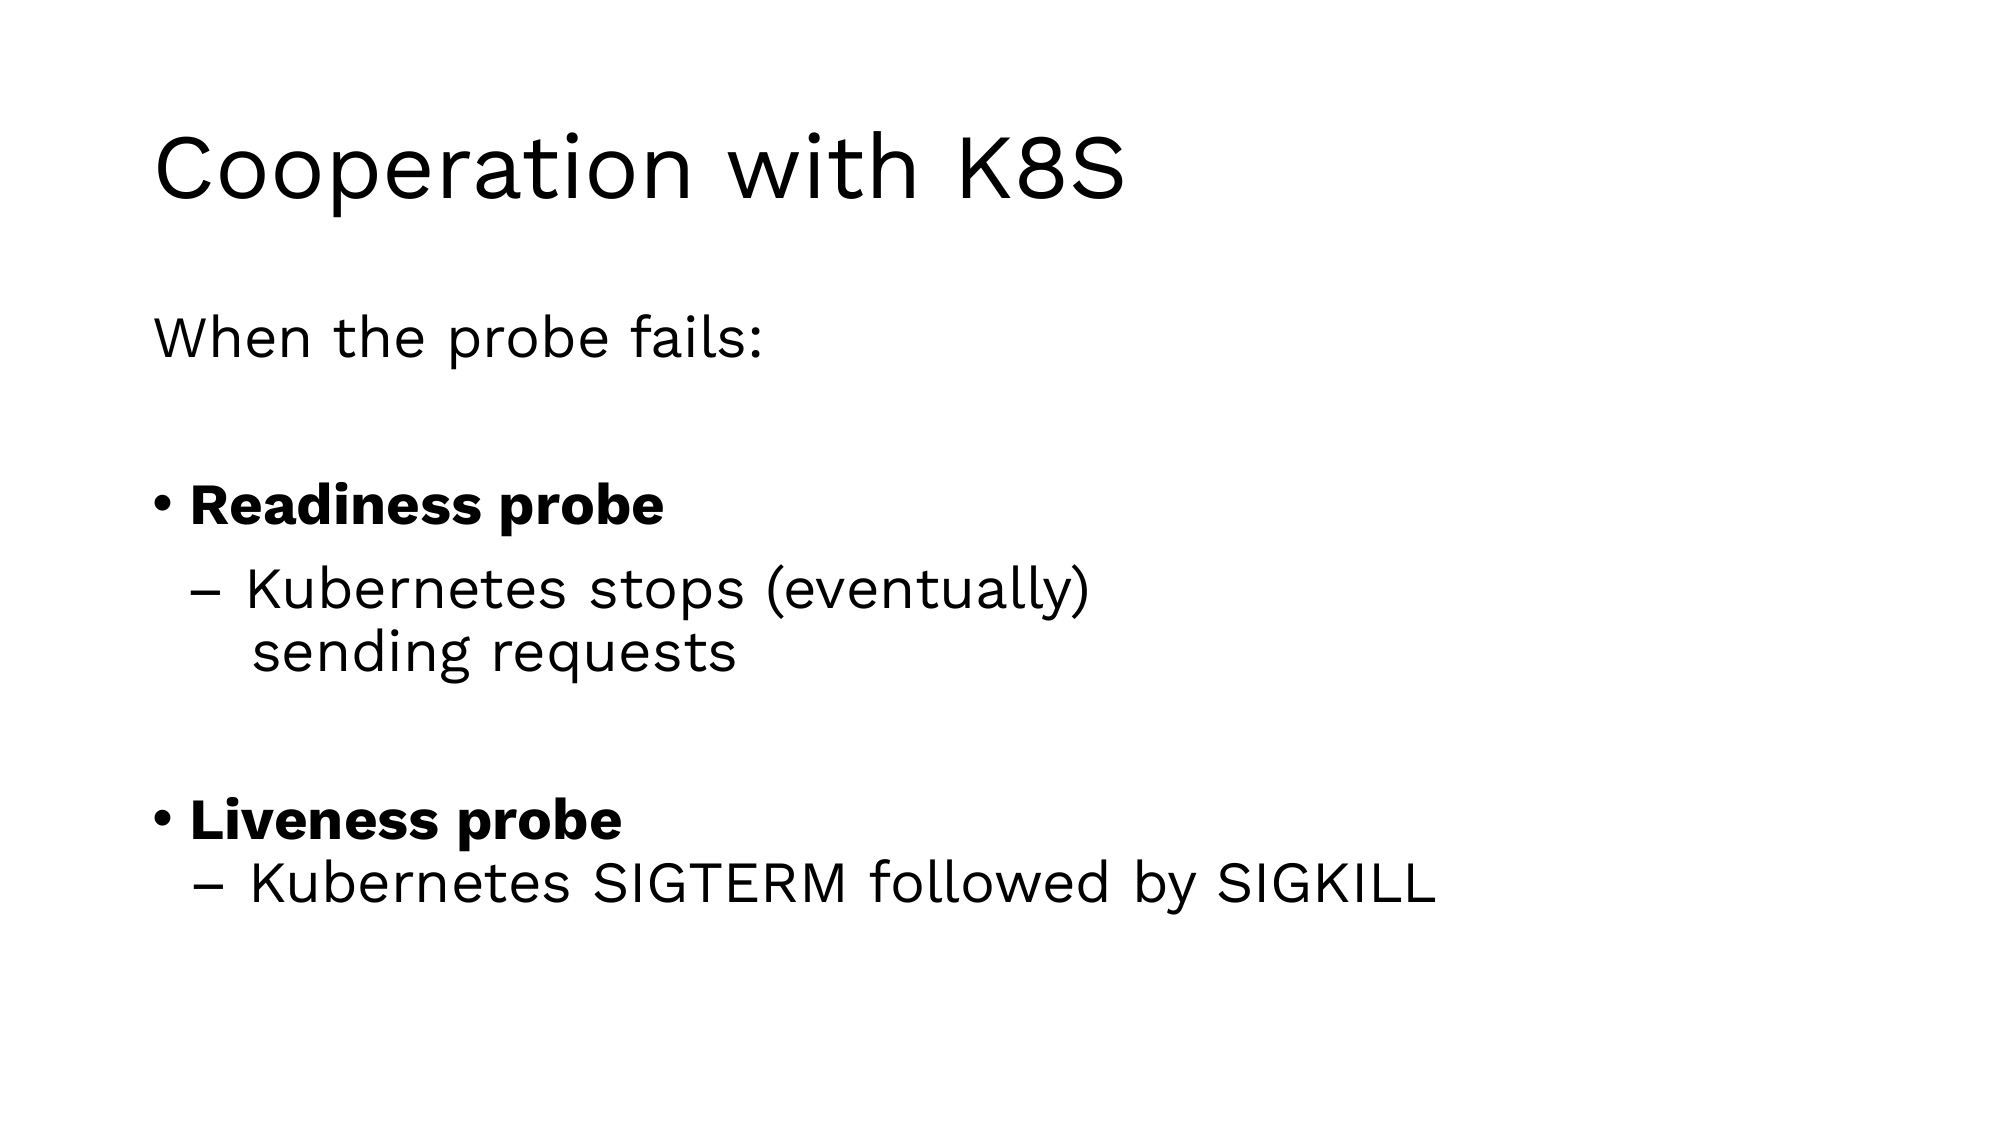

# Cooperation with K8S
When the probe fails:

Readiness probe
  – Kubernetes stops (eventually)
     sending requests

Liveness probe
– Kubernetes SIGTERM followed by SIGKILL